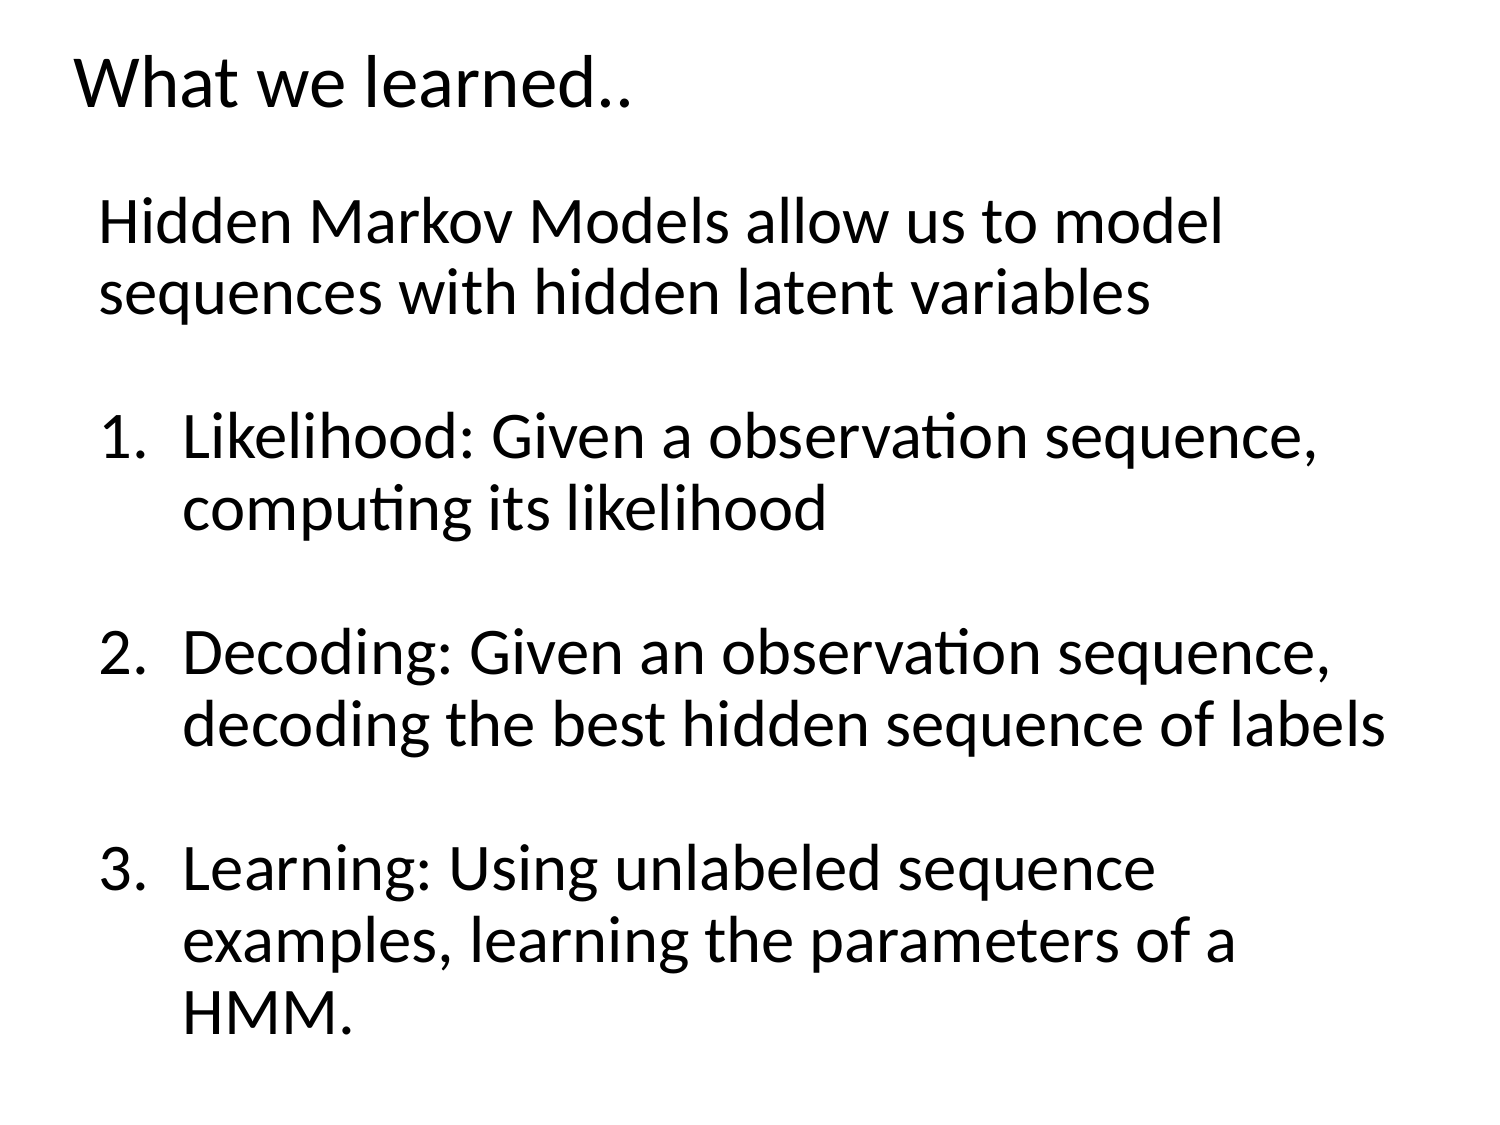

# What we learned..

Hidden Markov Models allow us to model sequences with hidden latent variables

Likelihood: Given a observation sequence, computing its likelihood

Decoding: Given an observation sequence, decoding the best hidden sequence of labels

Learning: Using unlabeled sequence examples, learning the parameters of a HMM.